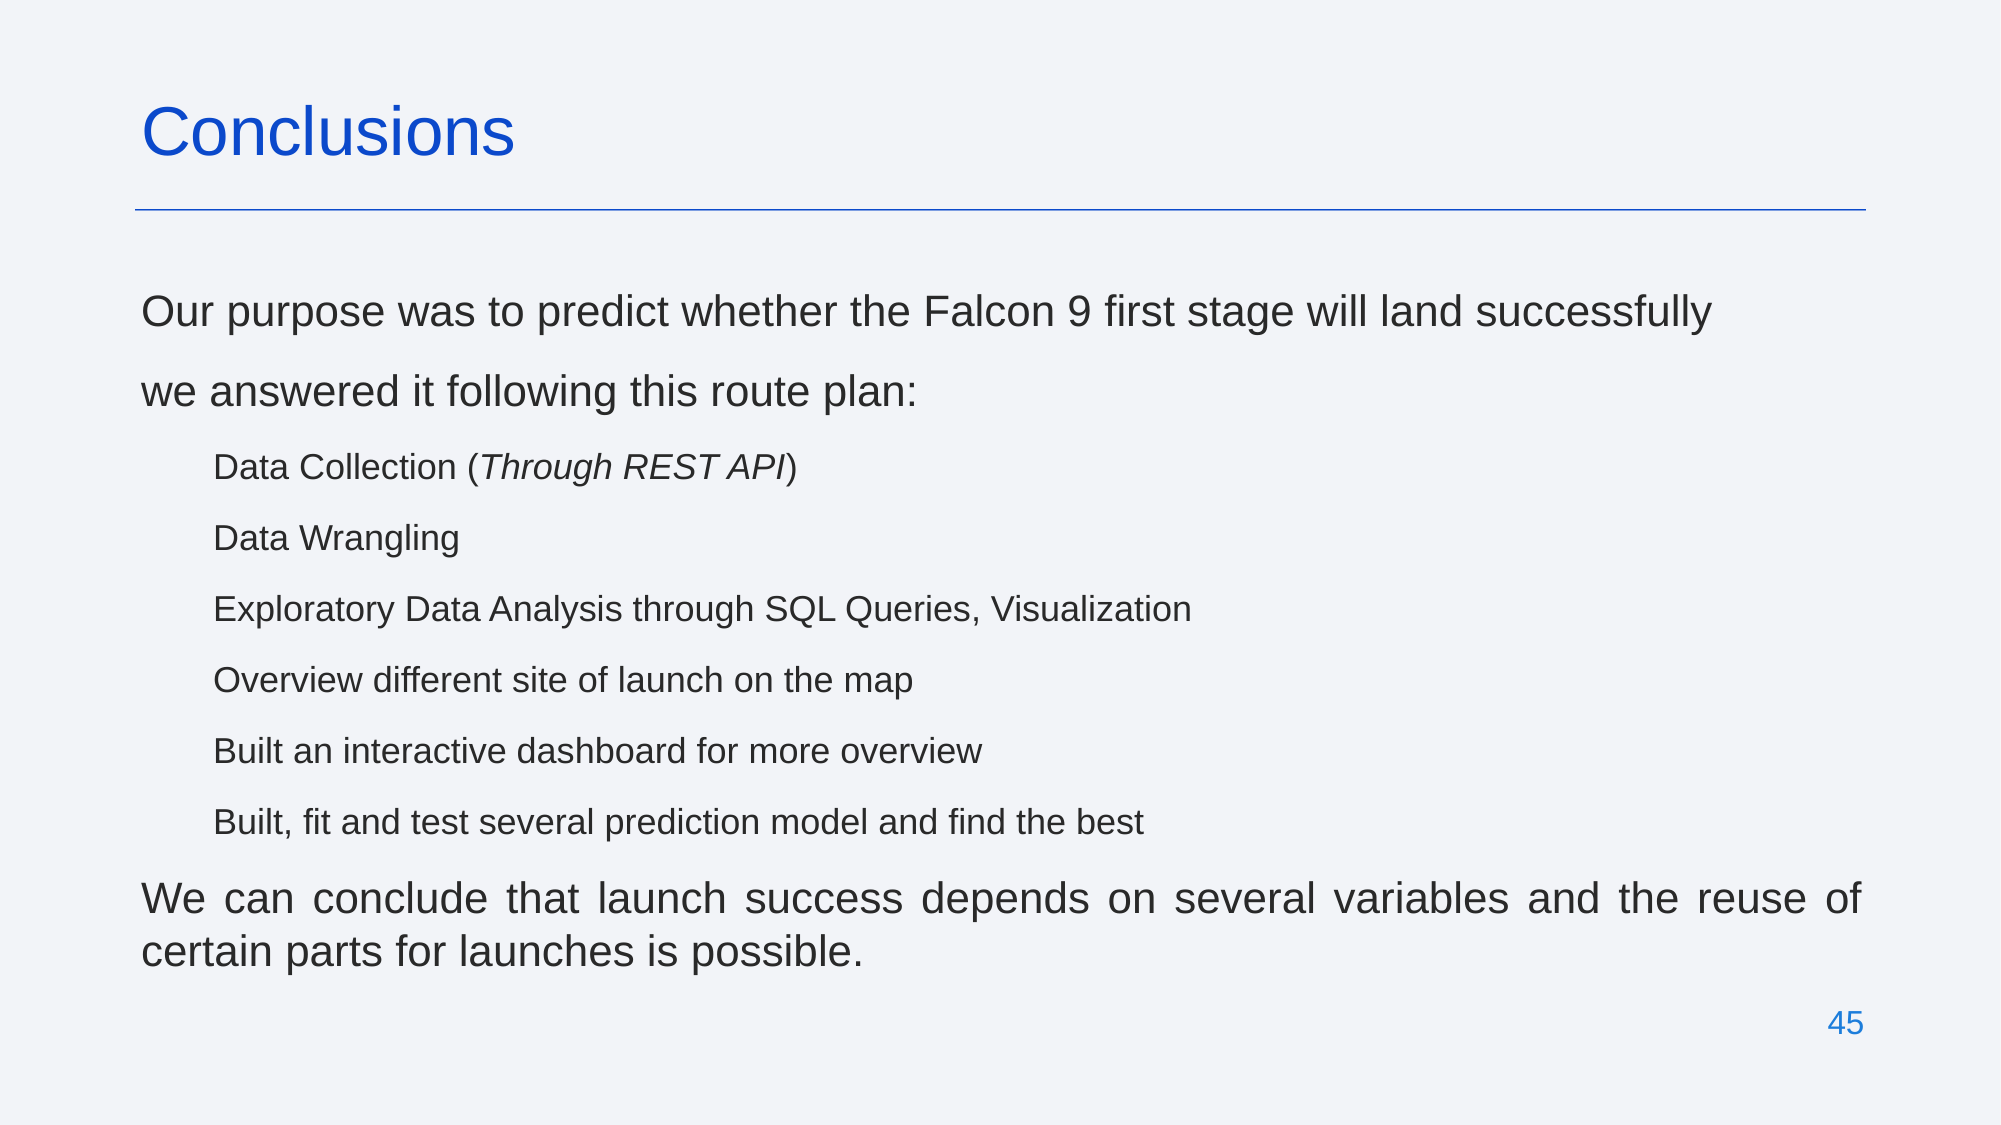

Conclusions
Our purpose was to predict whether the Falcon 9 first stage will land successfully
we answered it following this route plan:
Data Collection (Through REST API)
Data Wrangling
Exploratory Data Analysis through SQL Queries, Visualization
Overview different site of launch on the map
Built an interactive dashboard for more overview
Built, fit and test several prediction model and find the best
We can conclude that launch success depends on several variables and the reuse of certain parts for launches is possible.

45